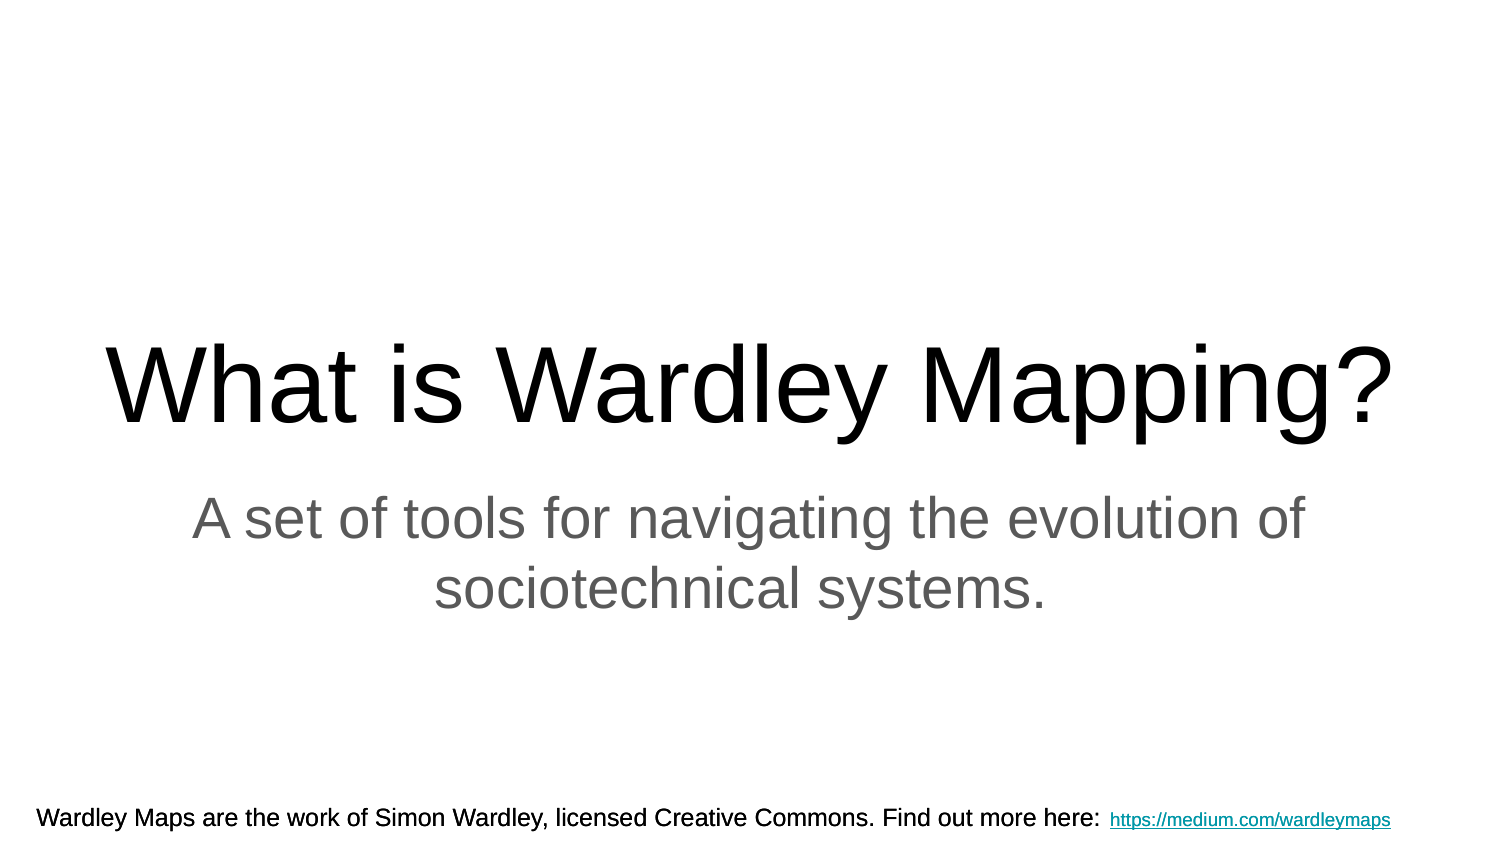

# What is Wardley Mapping?
A set of tools for navigating the evolution of sociotechnical systems.